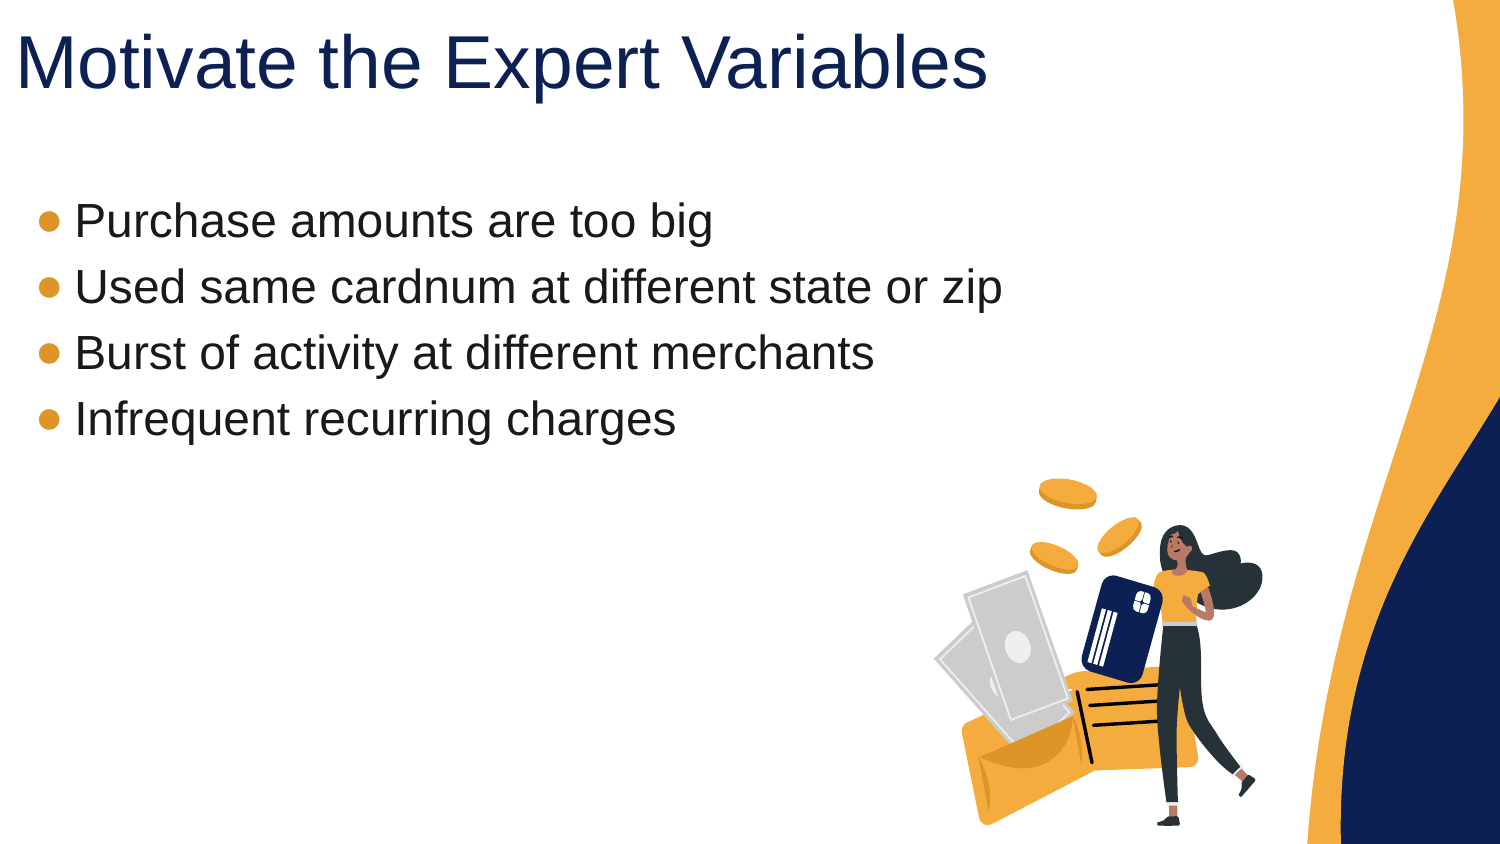

# Motivate the Expert Variables
Purchase amounts are too big
Used same cardnum at different state or zip
Burst of activity at different merchants
Infrequent recurring charges